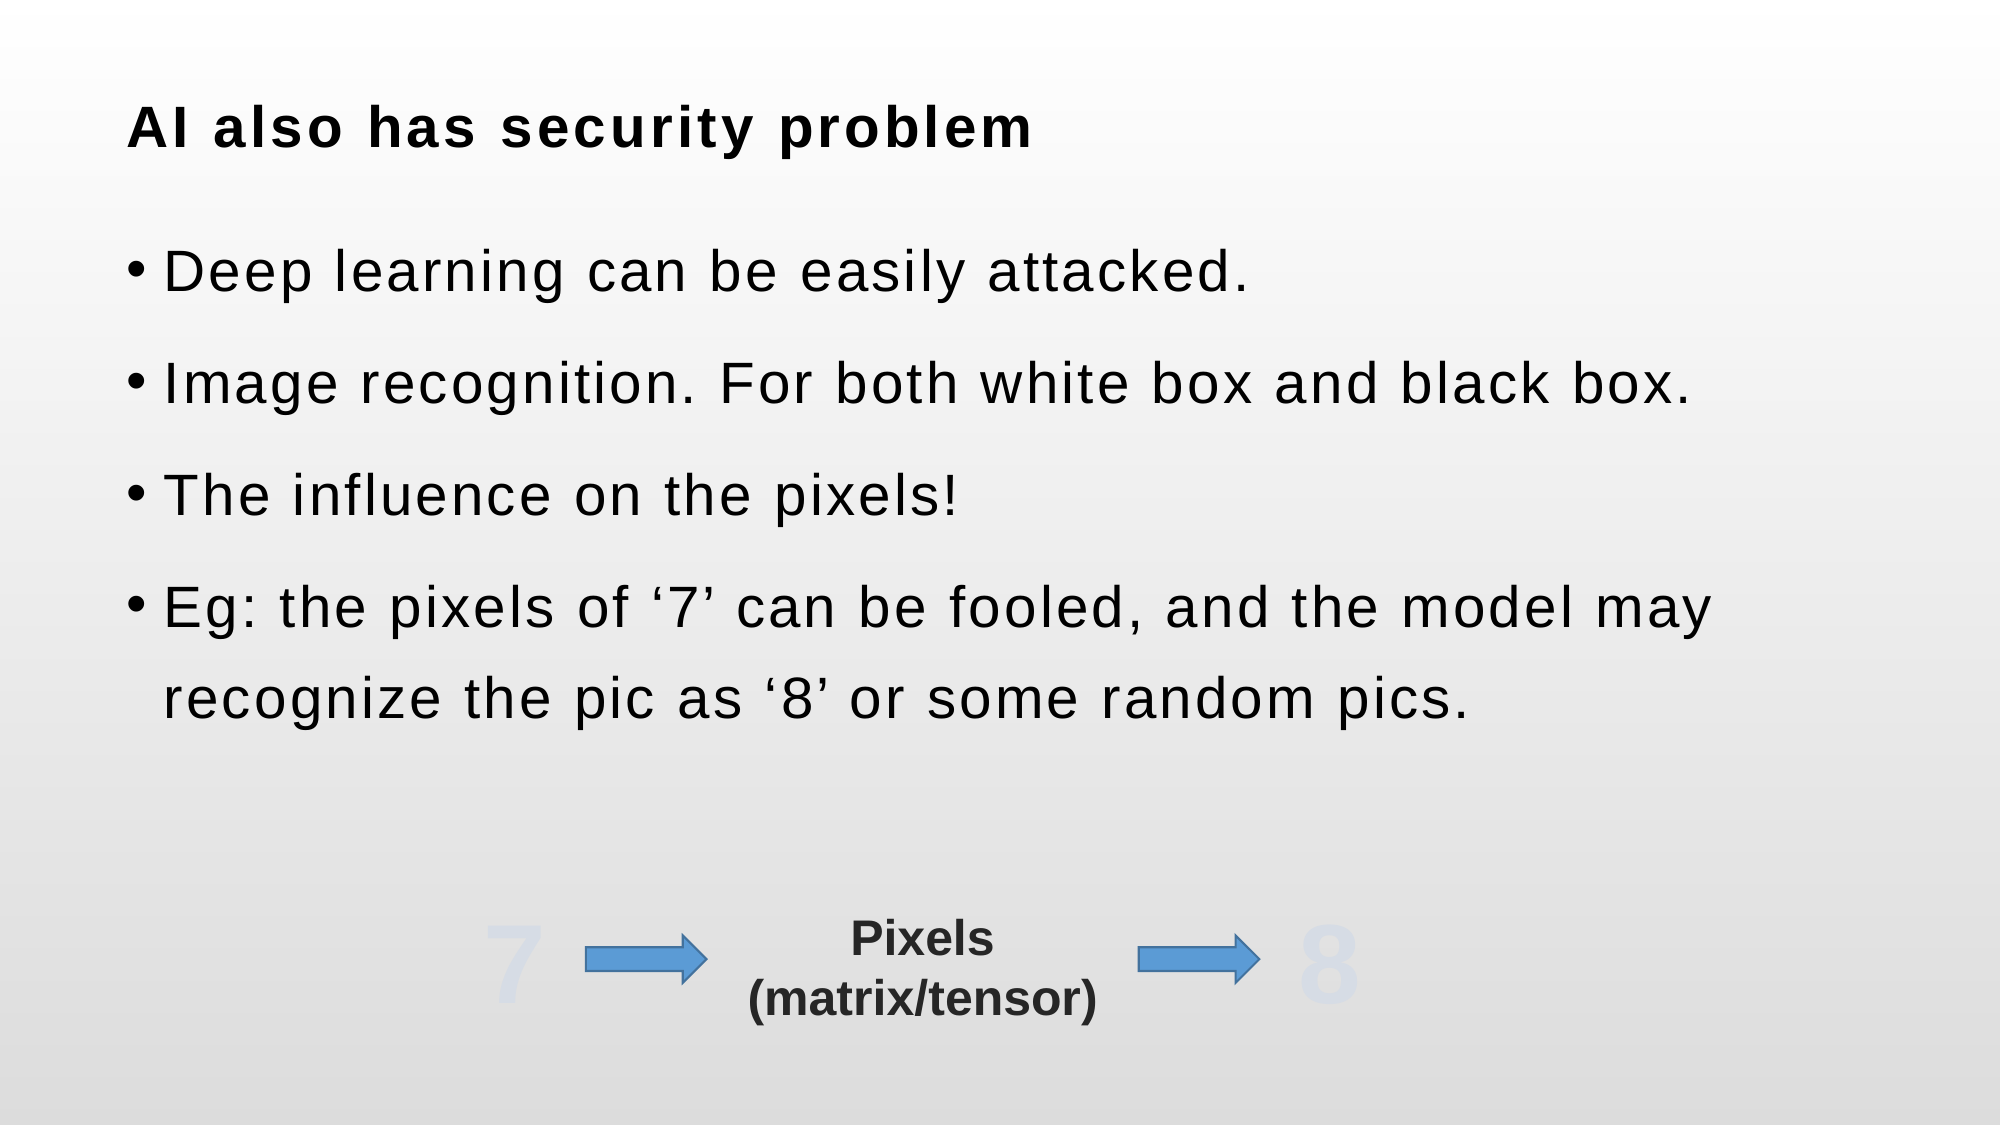

# AI also has security problem
Deep learning can be easily attacked.
Image recognition. For both white box and black box.
The influence on the pixels!
Eg: the pixels of ‘7’ can be fooled, and the model may recognize the pic as ‘8’ or some random pics.
7
8
Pixels
(matrix/tensor)